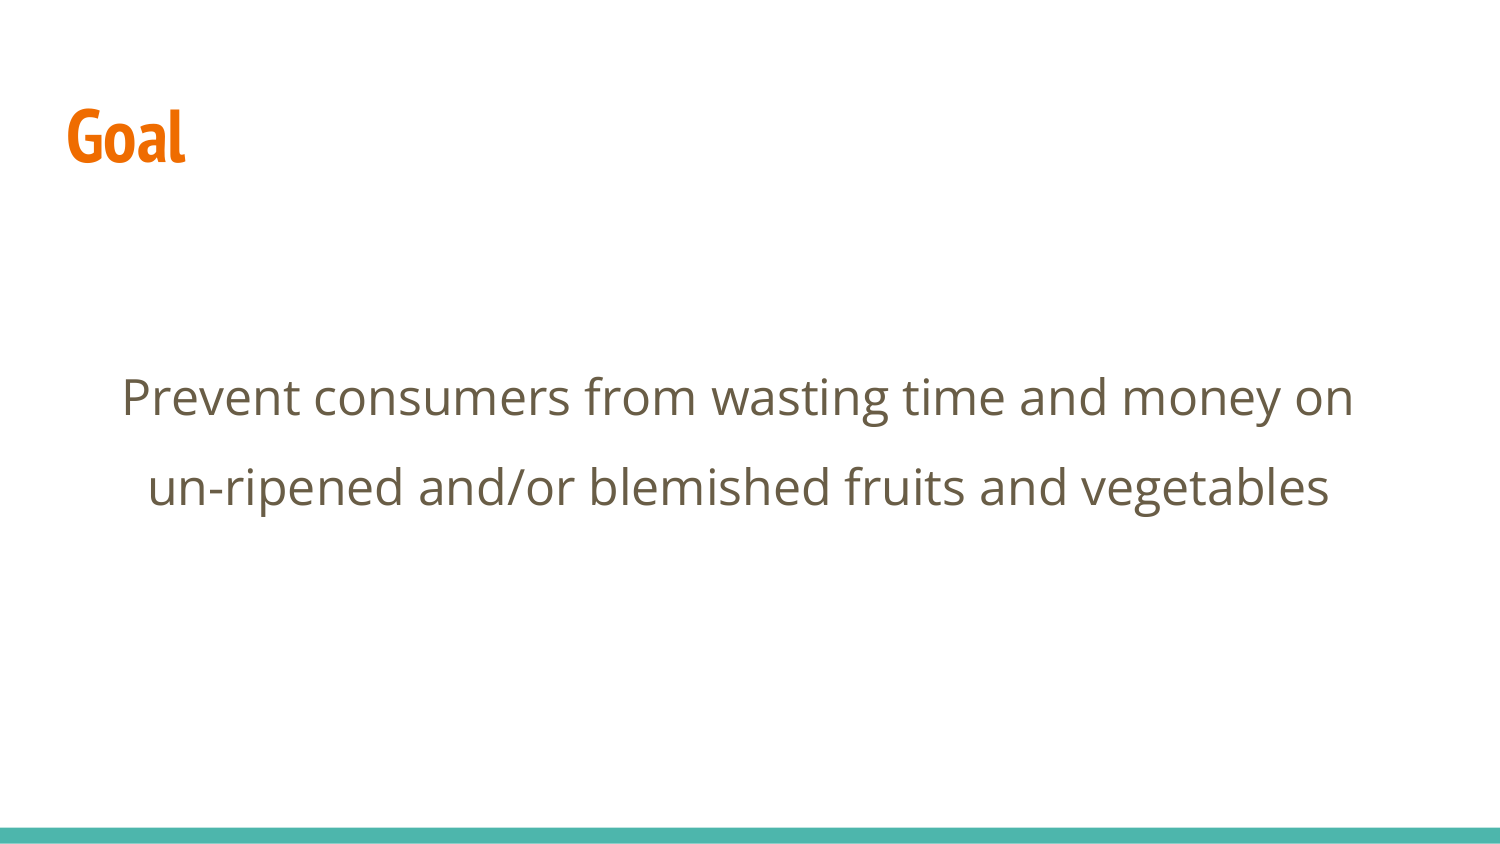

# Goal
Prevent consumers from wasting time and money on un-ripened and/or blemished fruits and vegetables